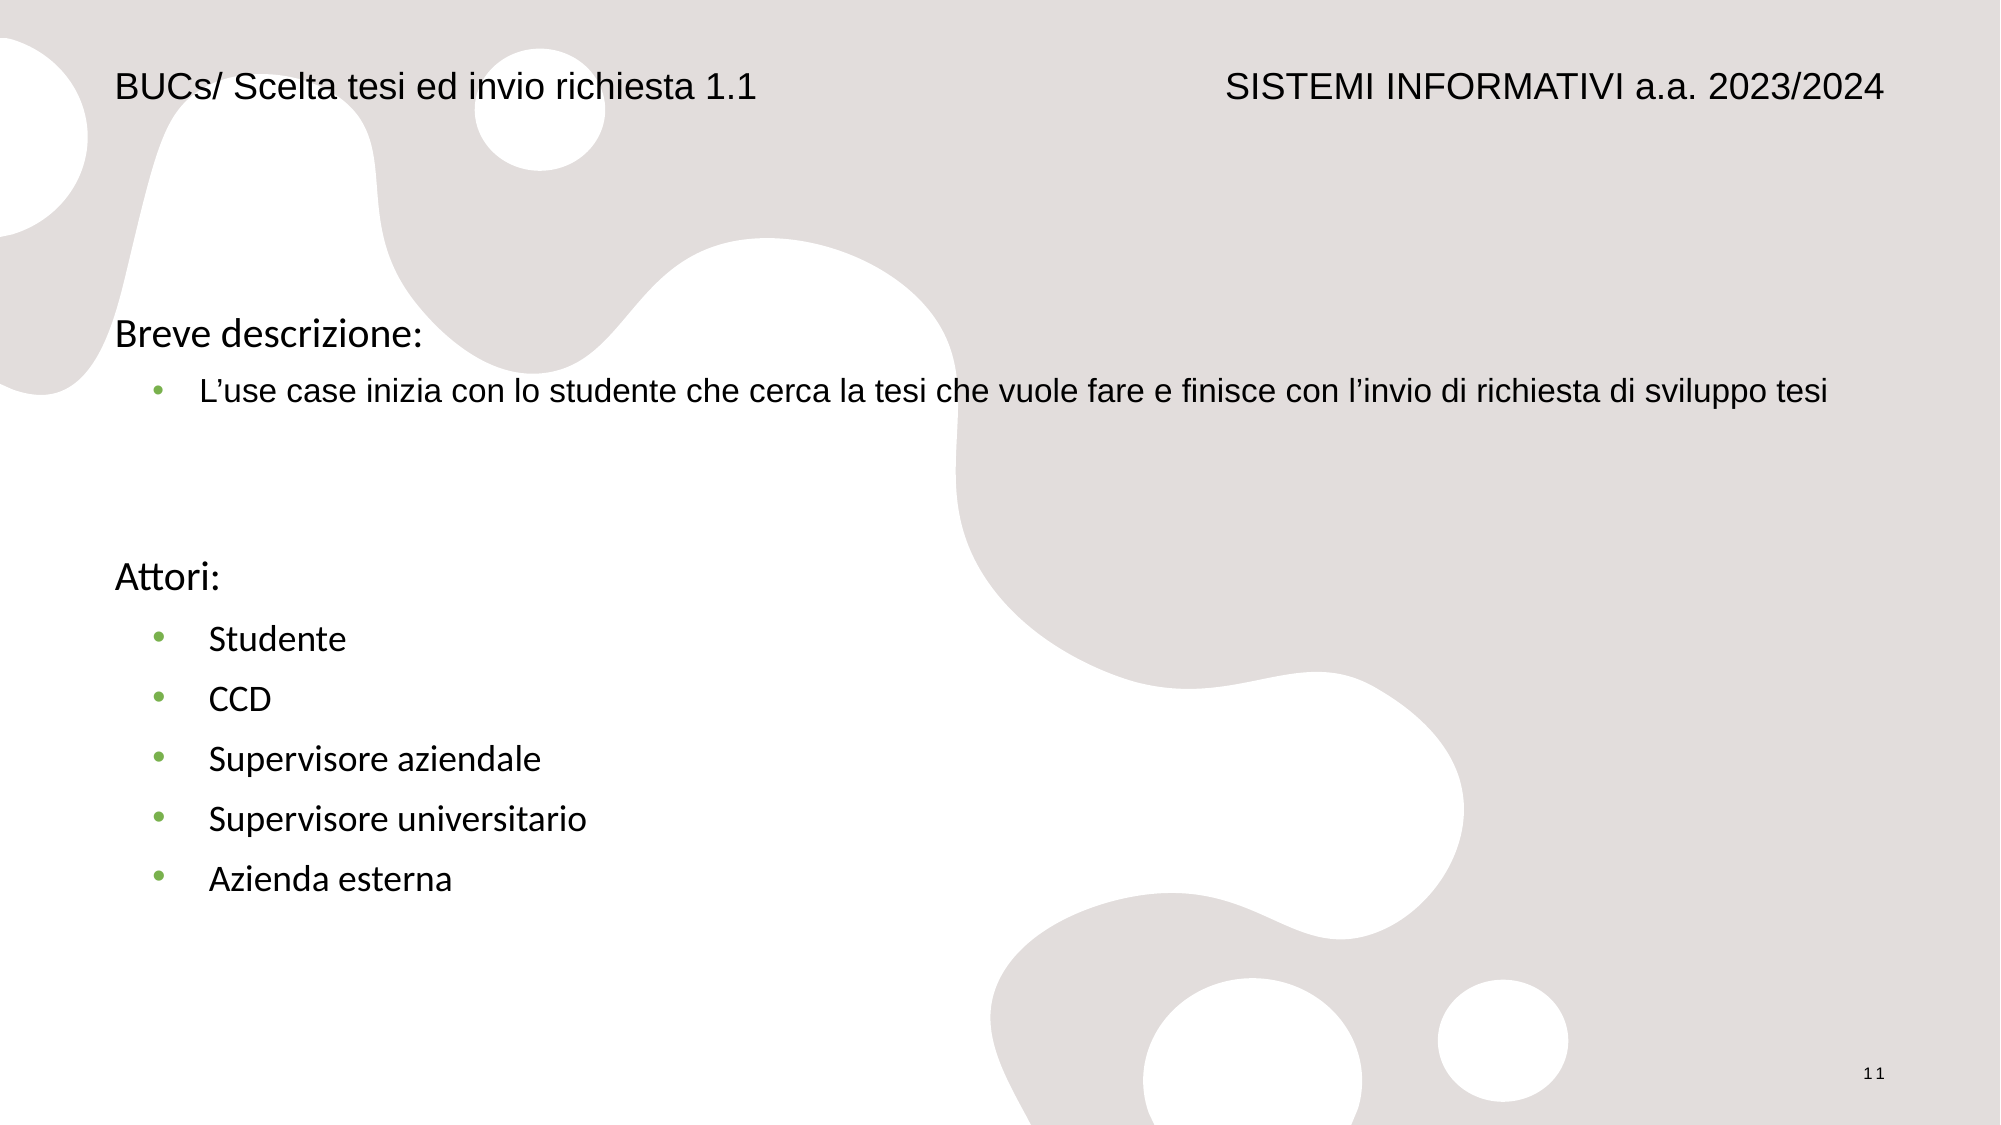

BUCs/ Scelta tesi ed invio richiesta 1.1
SISTEMI INFORMATIVI a.a. 2023/2024
Breve descrizione:
L’use case inizia con lo studente che cerca la tesi che vuole fare e finisce con l’invio di richiesta di sviluppo tesi

Attori:
Studente
CCD
Supervisore aziendale
Supervisore universitario
Azienda esterna

11